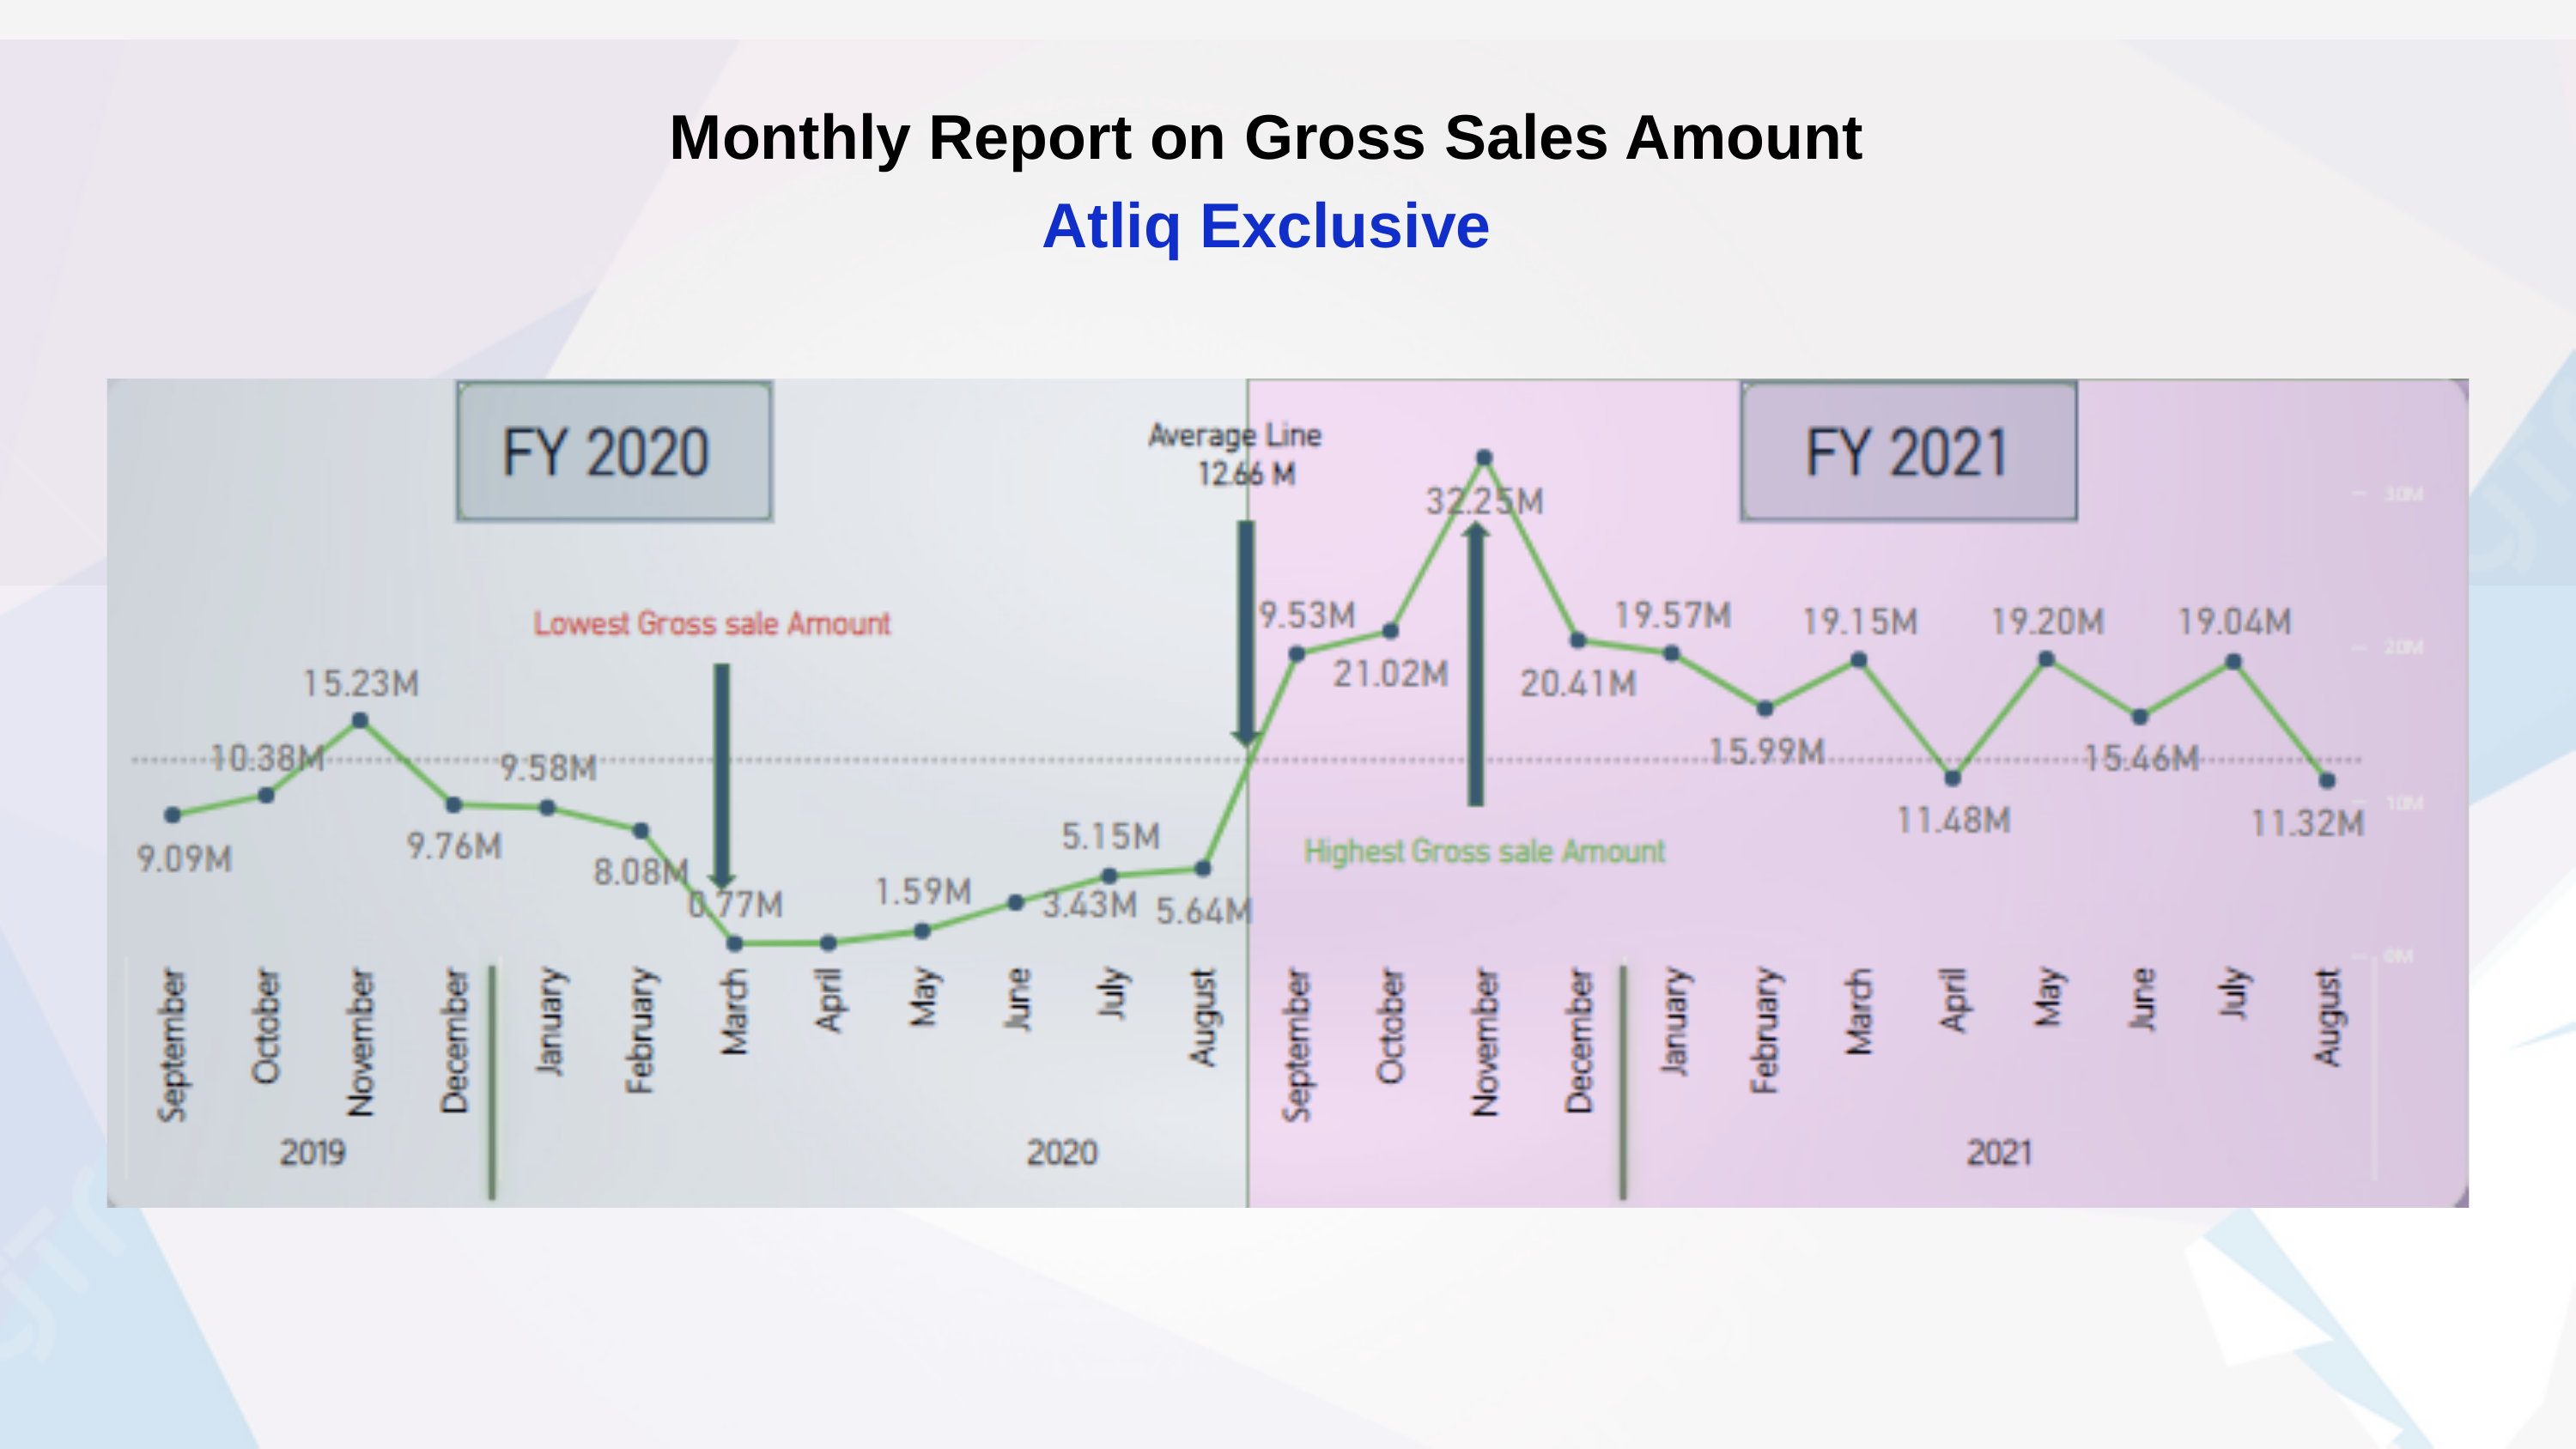

Monthly Report on Gross Sales Amount Atliq Exclusive